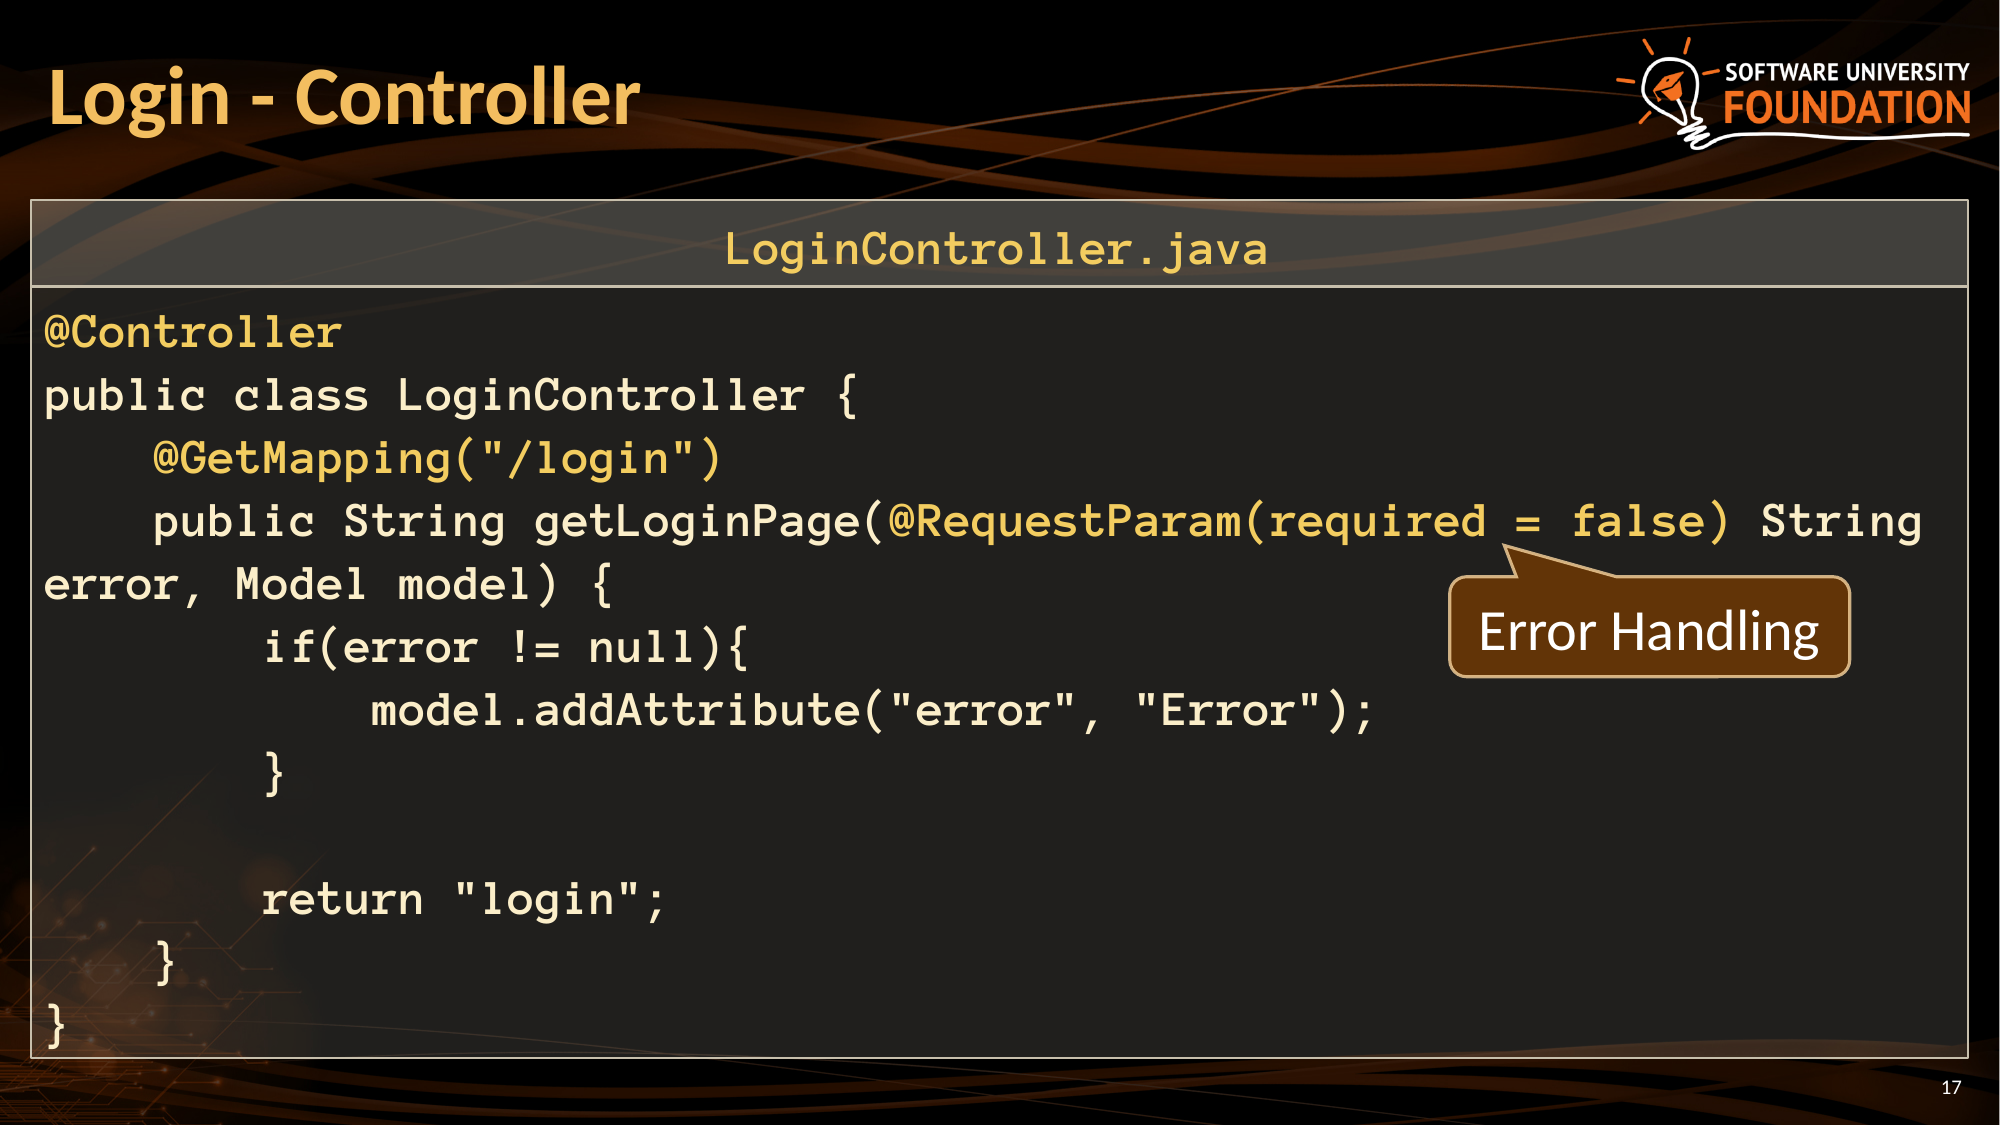

# Login - Controller
LoginController.java
@Controller
public class LoginController {
    @GetMapping("/login")
    public String getLoginPage(@RequestParam(required = false) String error, Model model) {
        if(error != null){
            model.addAttribute("error", "Error");
        }

        return "login";
    }
}
Error Handling
17